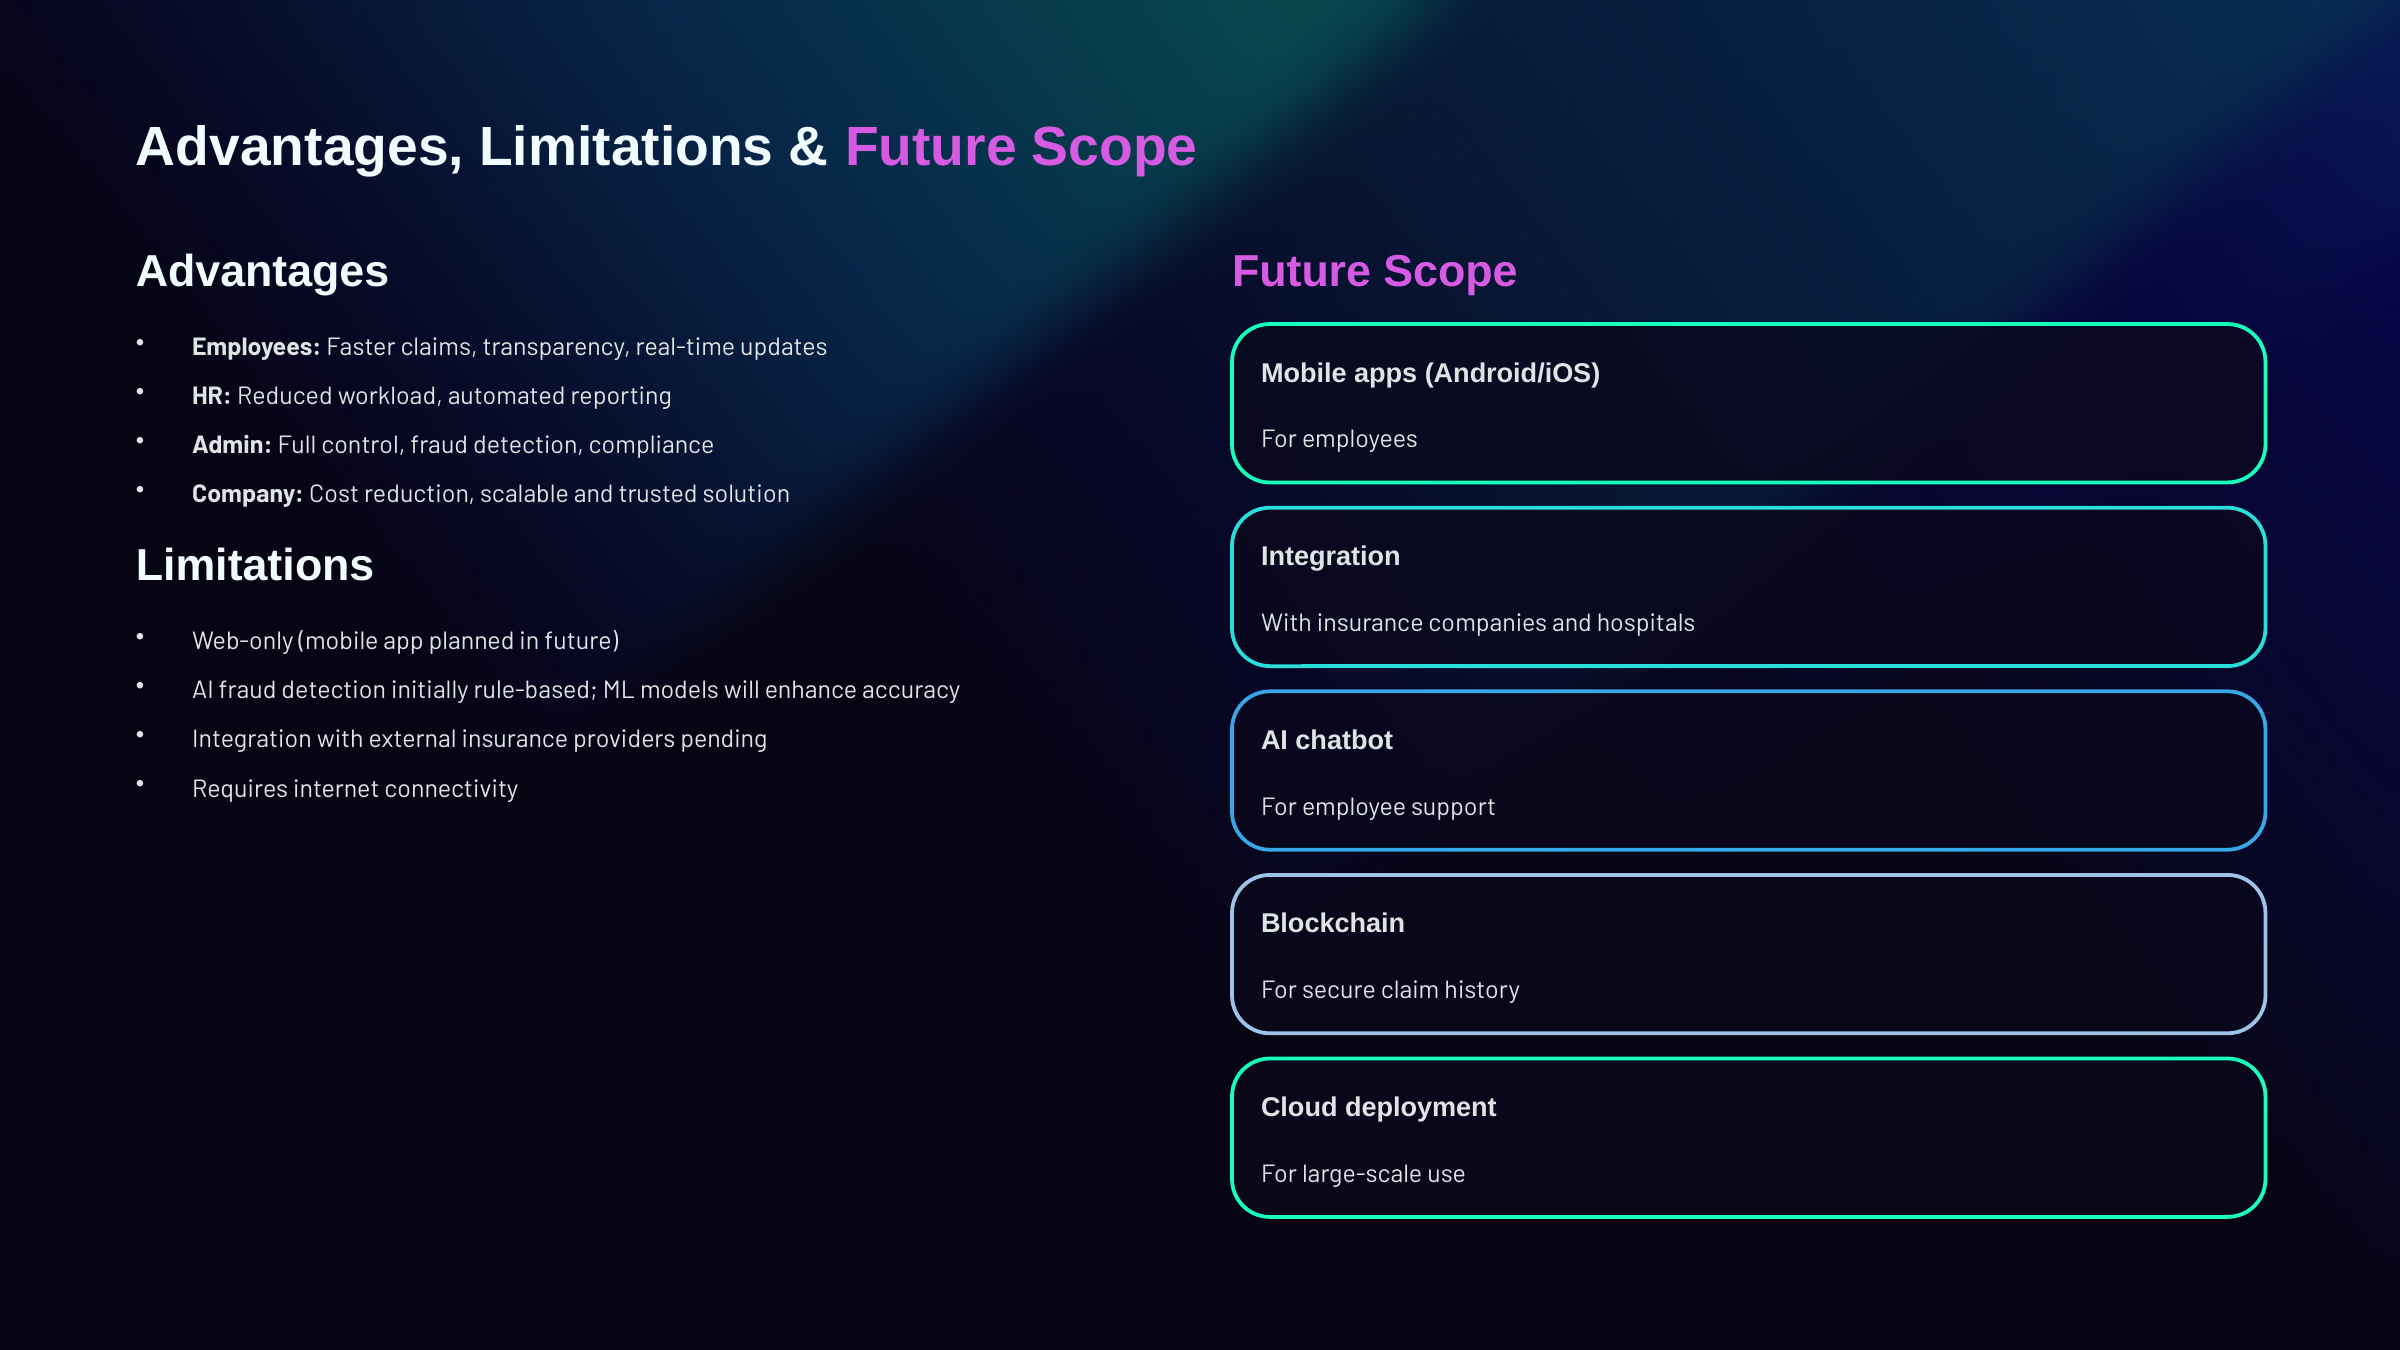

Advantages, Limitations & Future Scope
Advantages
Future Scope
Employees: Faster claims, transparency, real-time updates

Mobile apps (Android/iOS)
HR: Reduced workload, automated reporting
For employees
Admin: Full control, fraud detection, compliance
Company: Cost reduction, scalable and trusted solution

Limitations
Integration
With insurance companies and hospitals
Web-only (mobile app planned in future)
AI fraud detection initially rule-based; ML models will enhance accuracy

Integration with external insurance providers pending
AI chatbot
Requires internet connectivity
For employee support

Blockchain
For secure claim history

Cloud deployment
For large-scale use